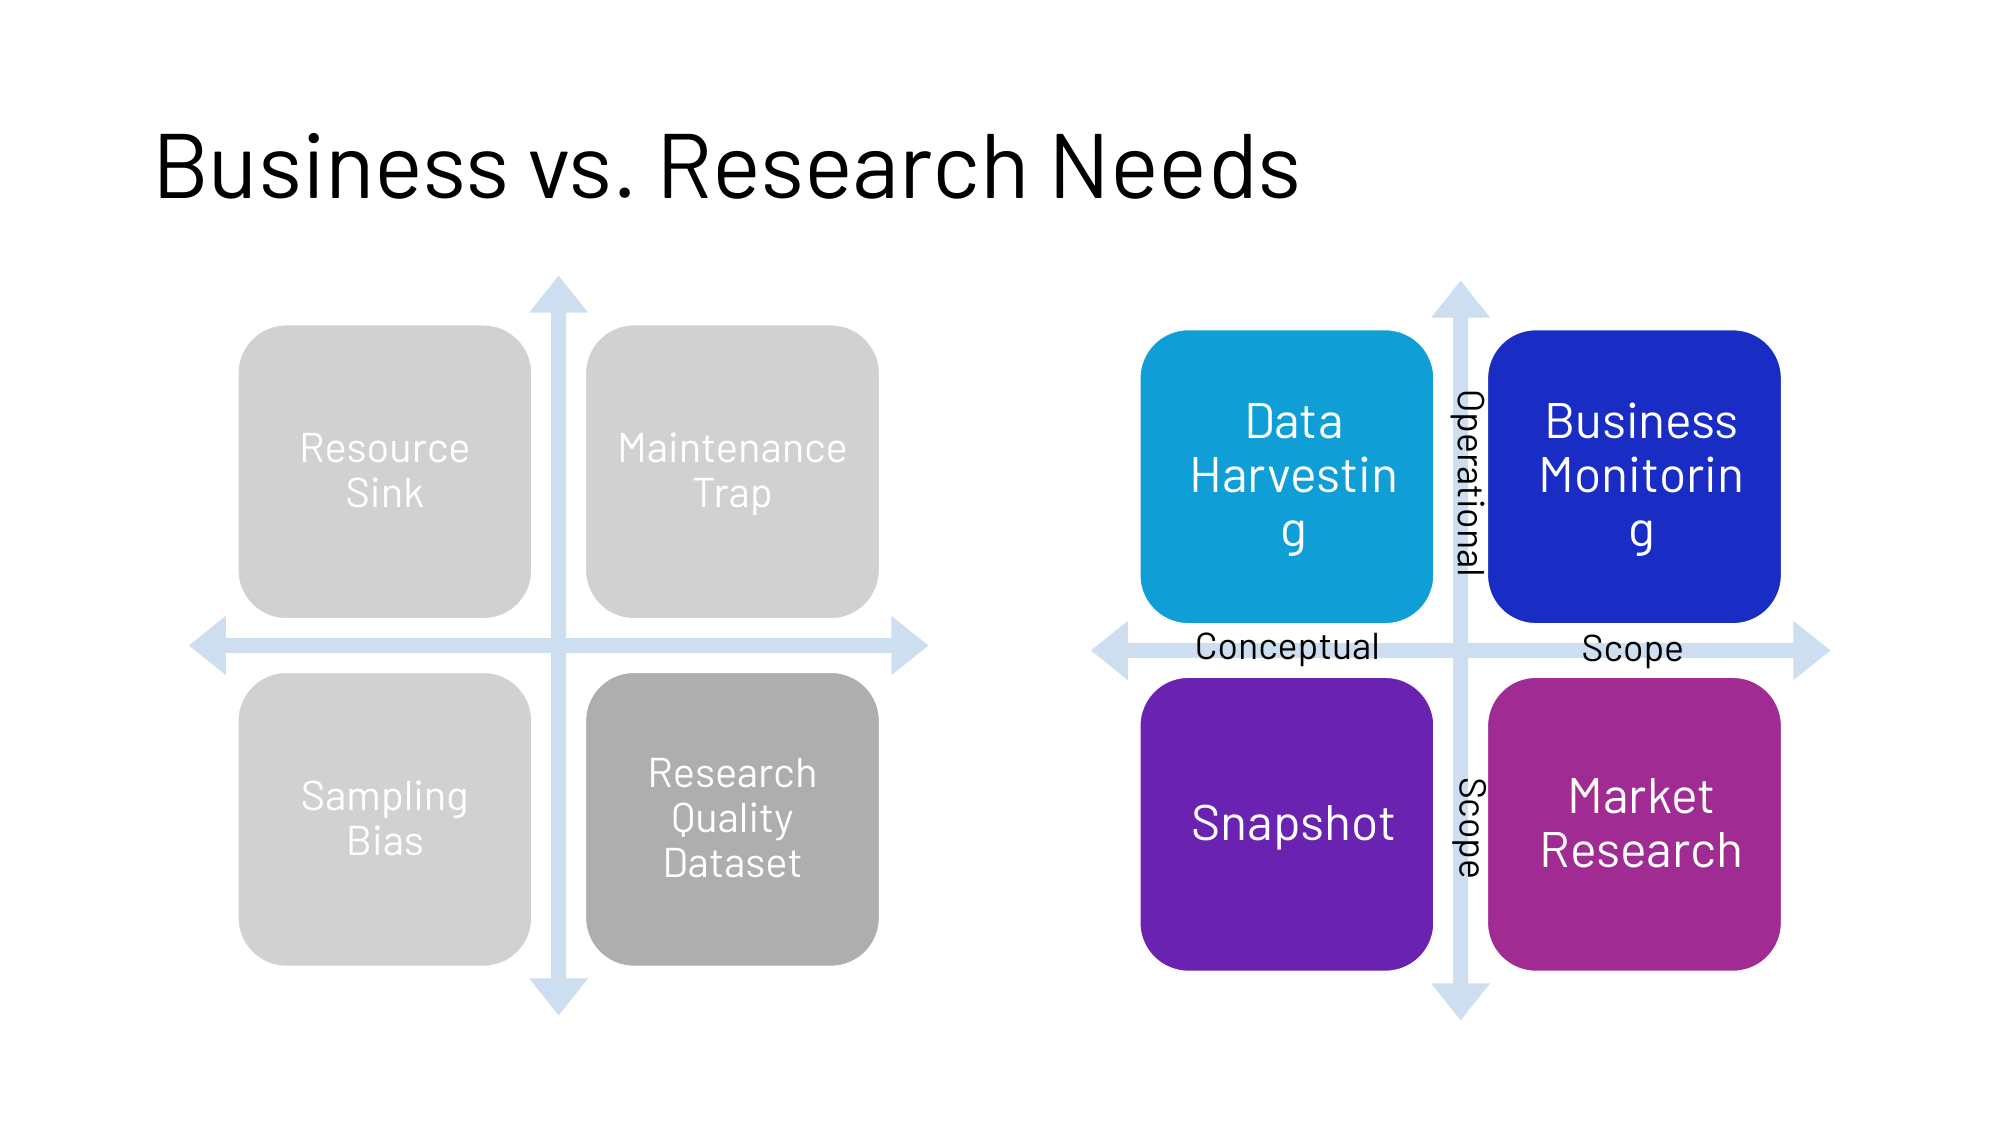

# Business vs. Research Needs

Resource Sink
Maintenance Trap
Sampling Bias
Research Quality Dataset
Data Harvesting
Business Monitoring
Snapshot
Market Research
Operational
Conceptual
Scope
Scope